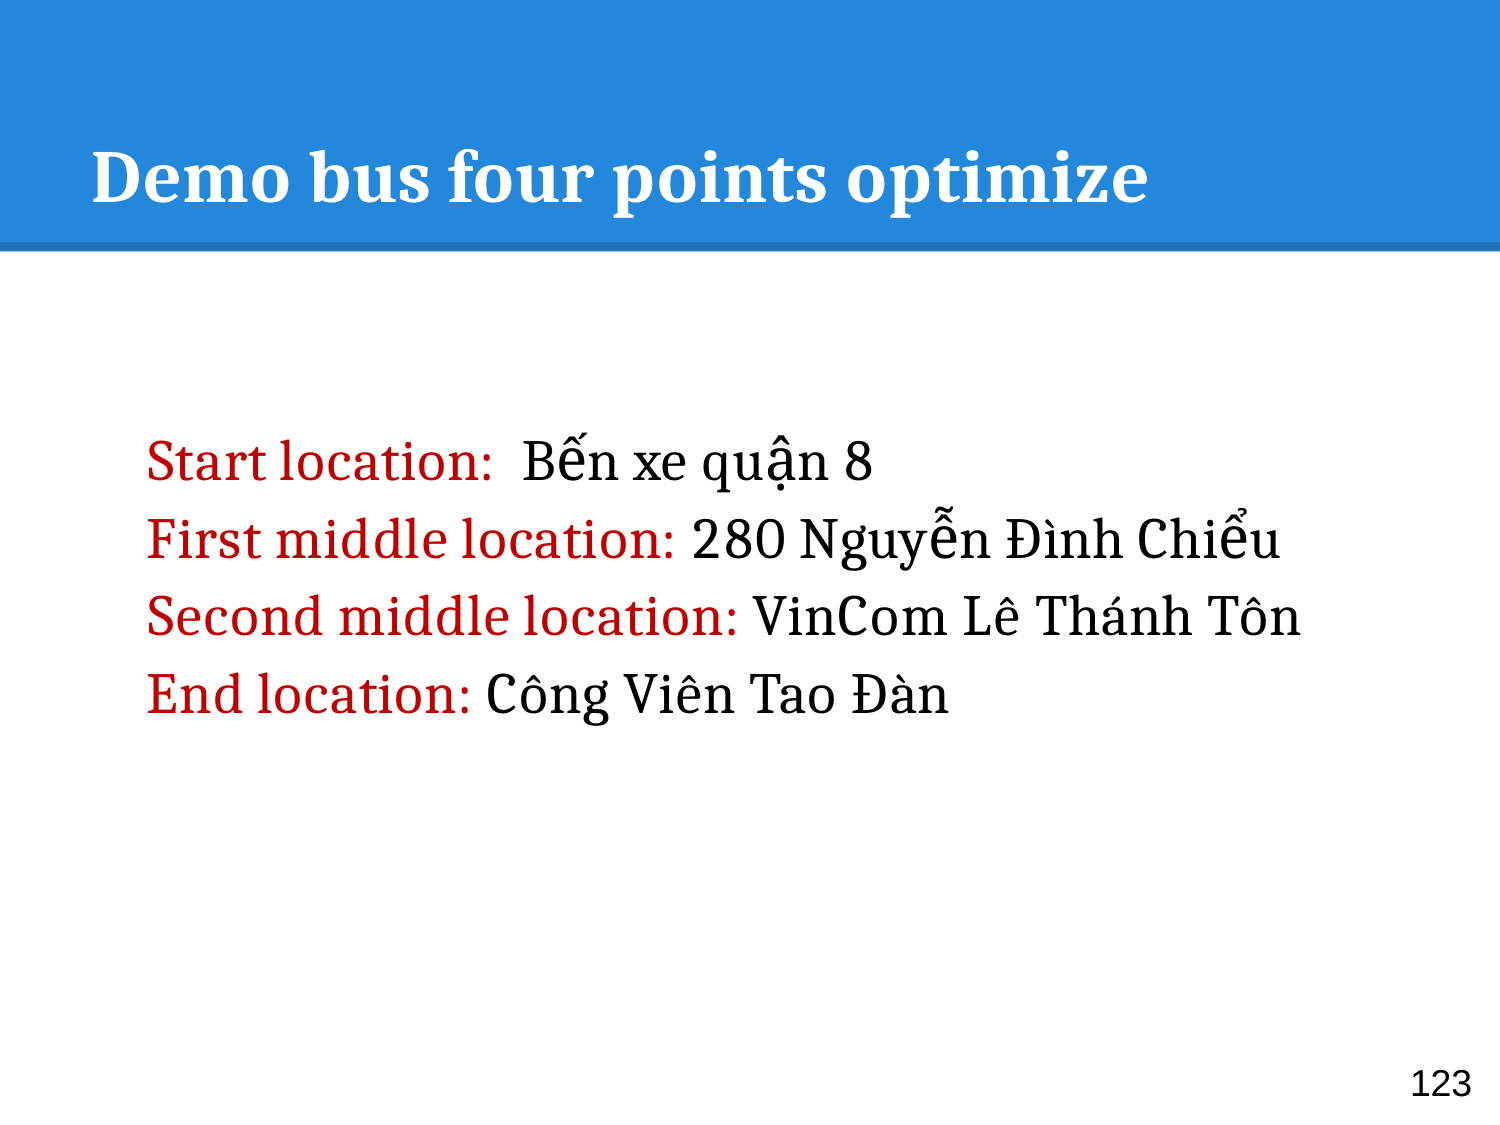

# Demo bus four points optimize
Start location:  Bến xe quận 8
First middle location: 280 Nguyễn Đình Chiểu
Second middle location: VinCom Lê Thánh Tôn
End location: Công Viên Tao Đàn
123